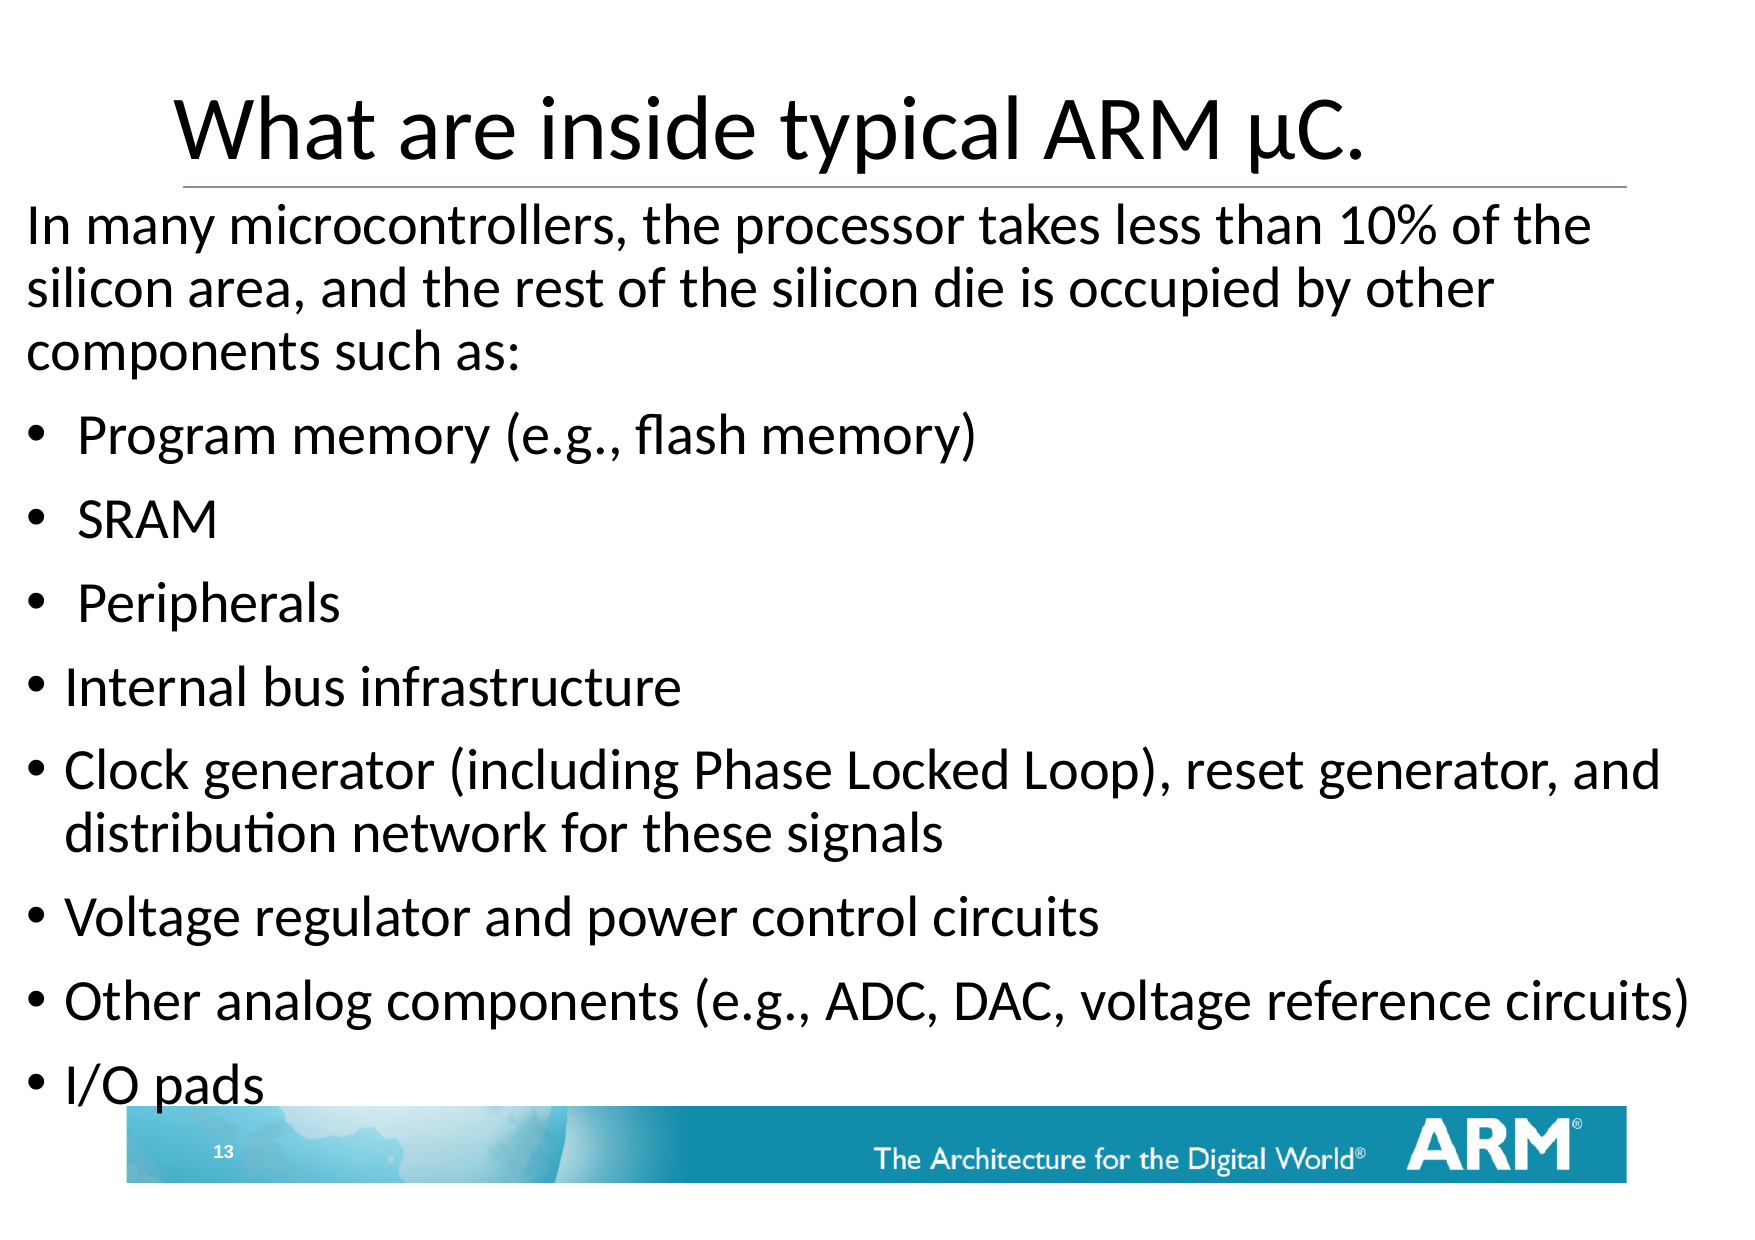

# What are inside typical ARM µC.
In many microcontrollers, the processor takes less than 10% of the silicon area, and the rest of the silicon die is occupied by other components such as:
 Program memory (e.g., flash memory)
 SRAM
 Peripherals
Internal bus infrastructure
Clock generator (including Phase Locked Loop), reset generator, and distribution network for these signals
Voltage regulator and power control circuits
Other analog components (e.g., ADC, DAC, voltage reference circuits)
I/O pads
13